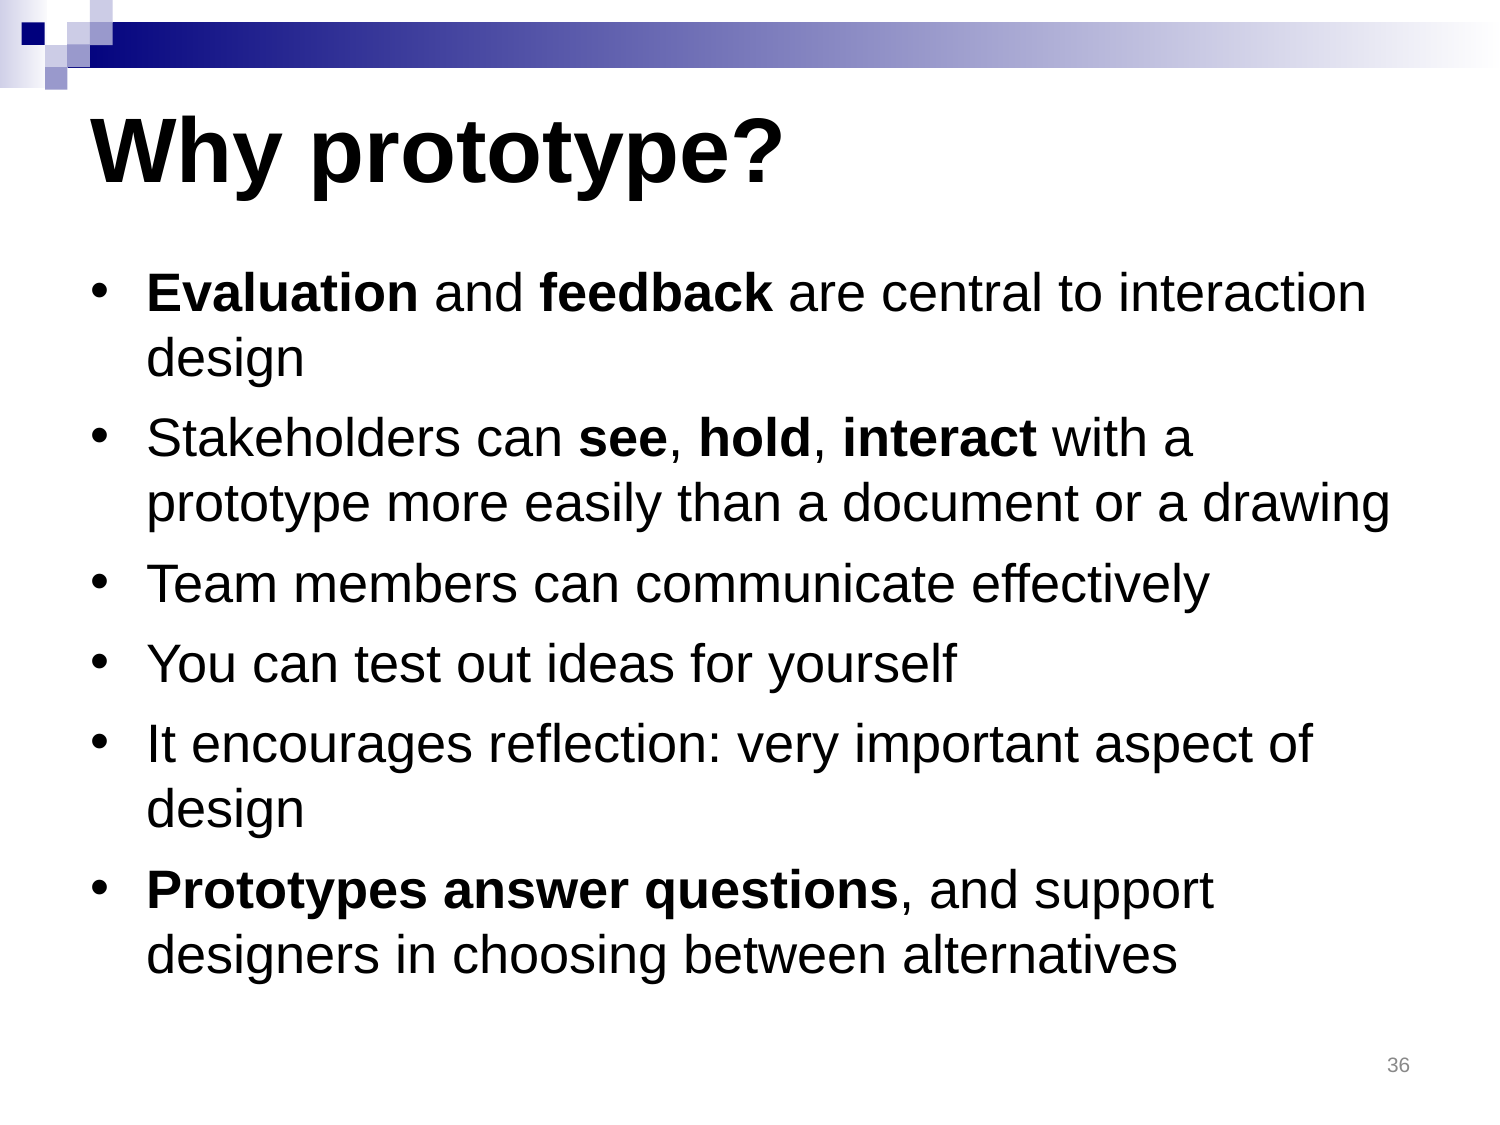

# Why prototype?
Evaluation and feedback are central to interaction design
Stakeholders can see, hold, interact with a prototype more easily than a document or a drawing
Team members can communicate effectively
You can test out ideas for yourself
It encourages reflection: very important aspect of design
Prototypes answer questions, and support designers in choosing between alternatives

36